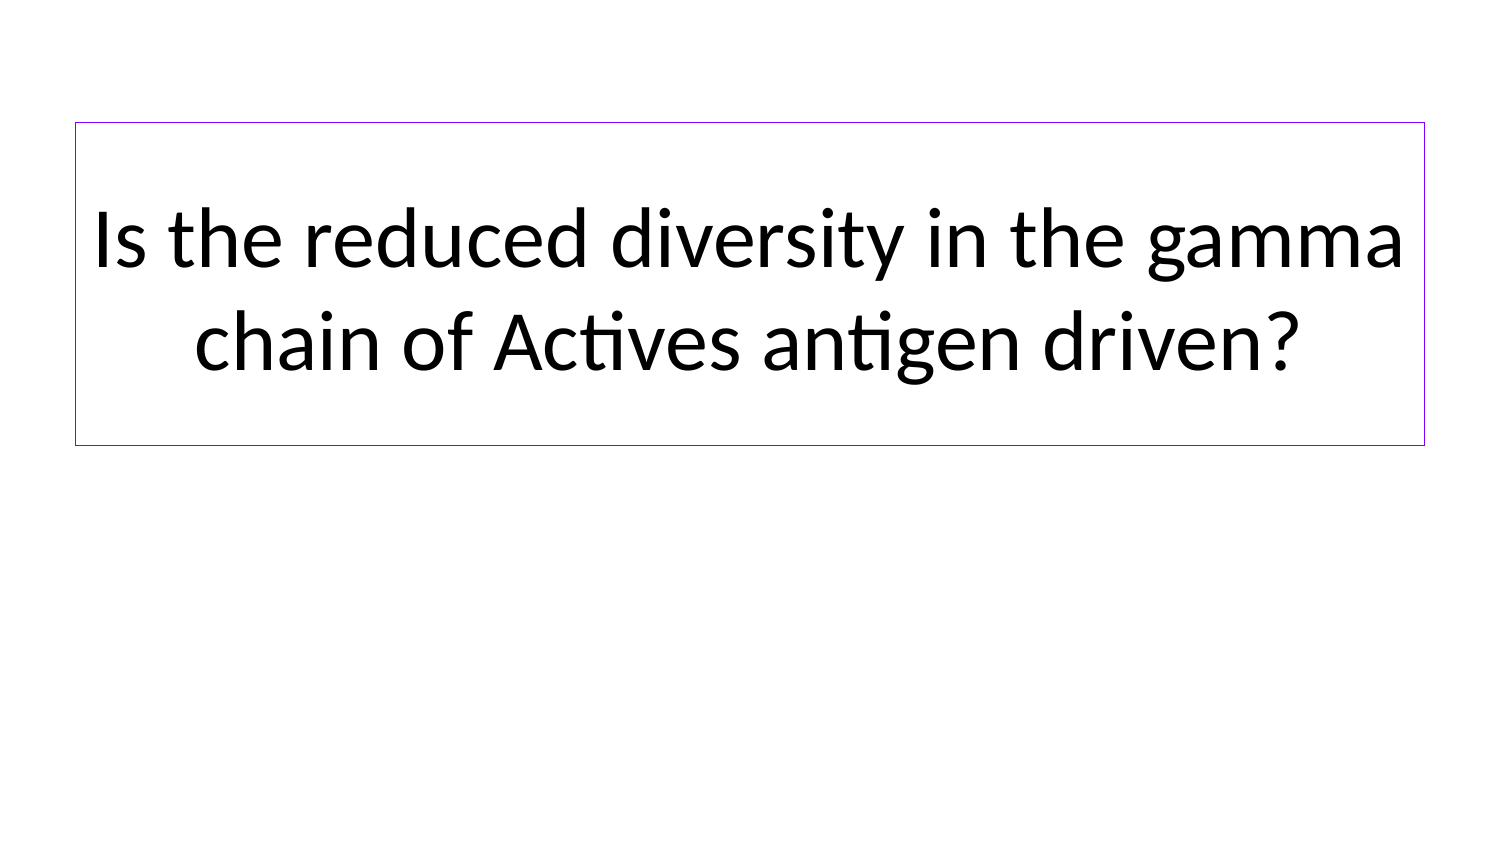

# Is the reduced diversity in the gamma chain of Actives antigen driven?